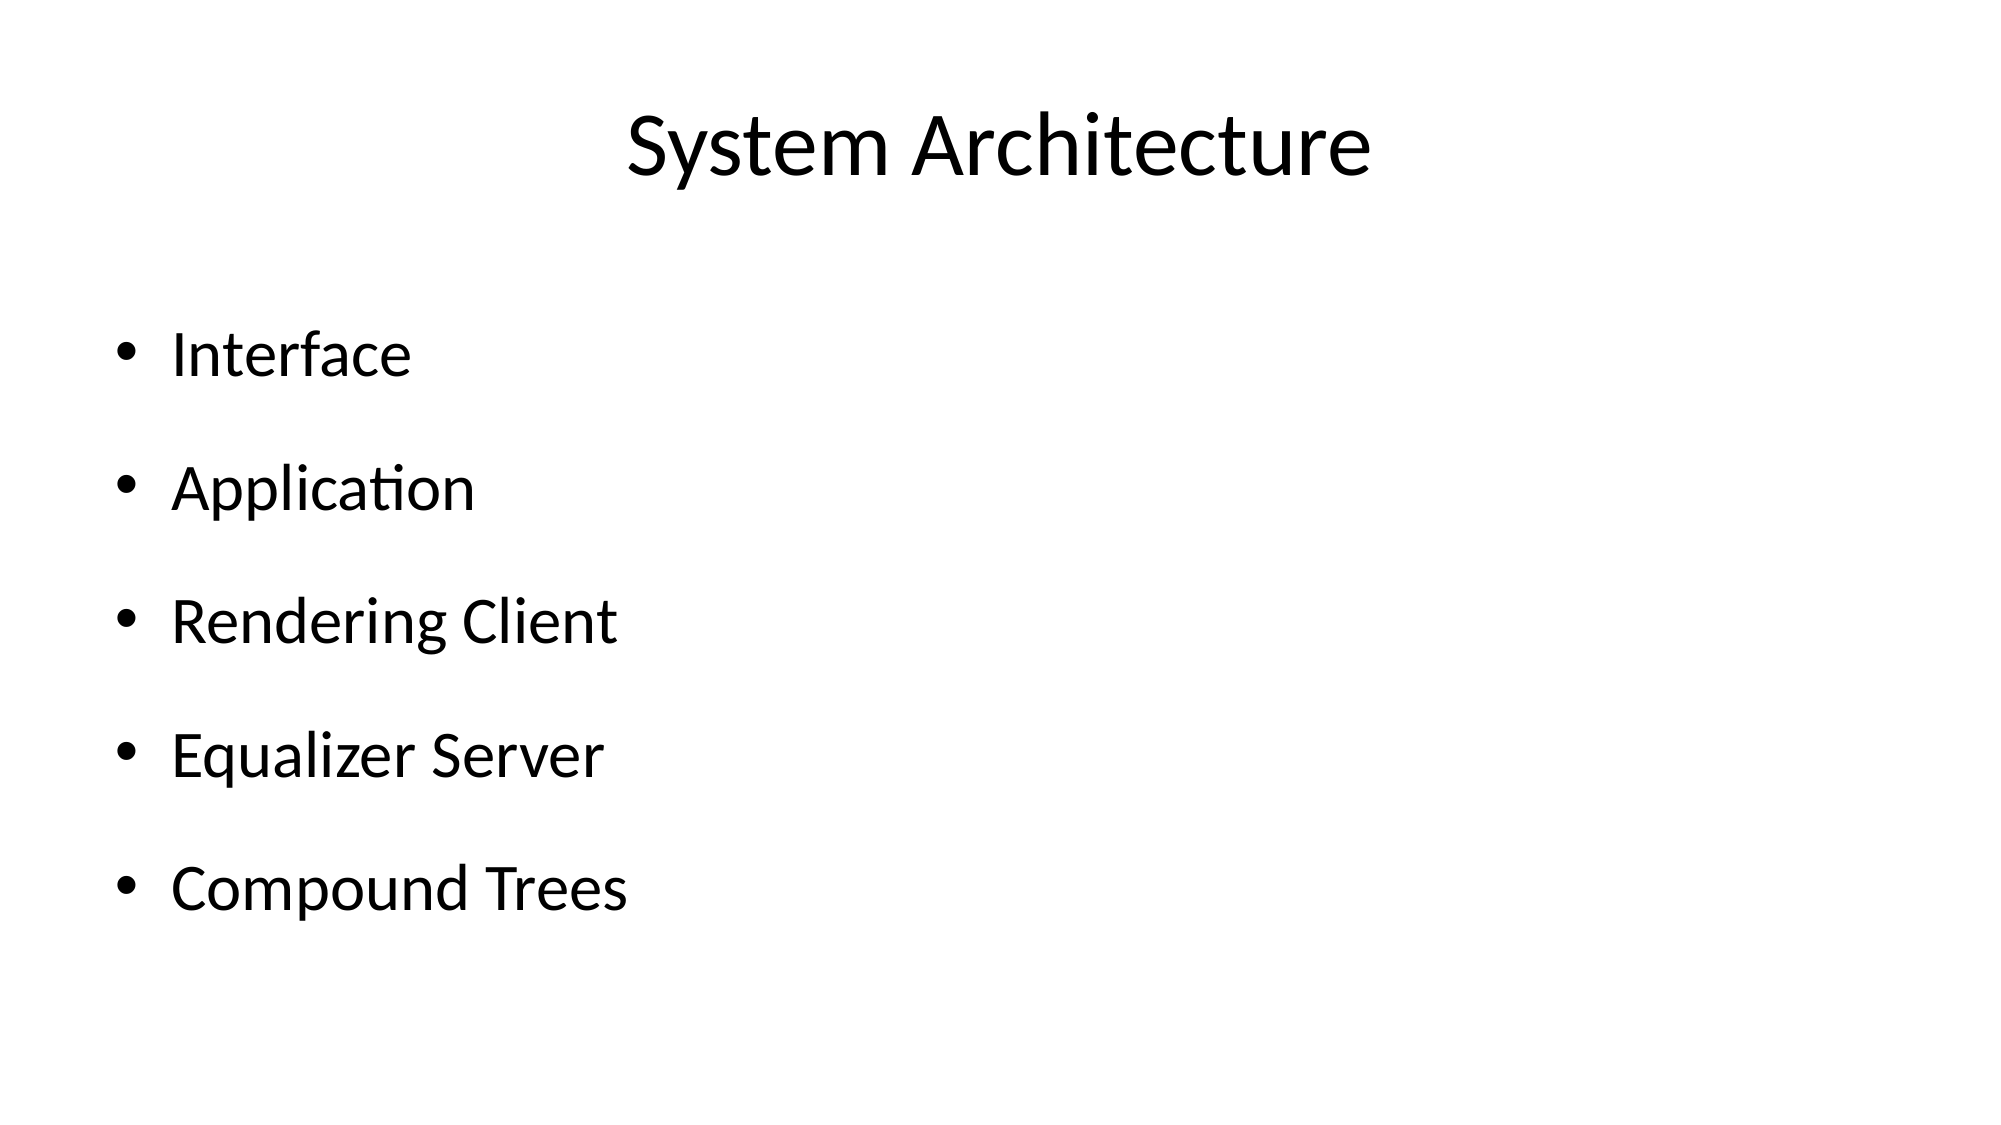

# System Architecture
Interface
Application
Rendering Client
Equalizer Server
Compound Trees